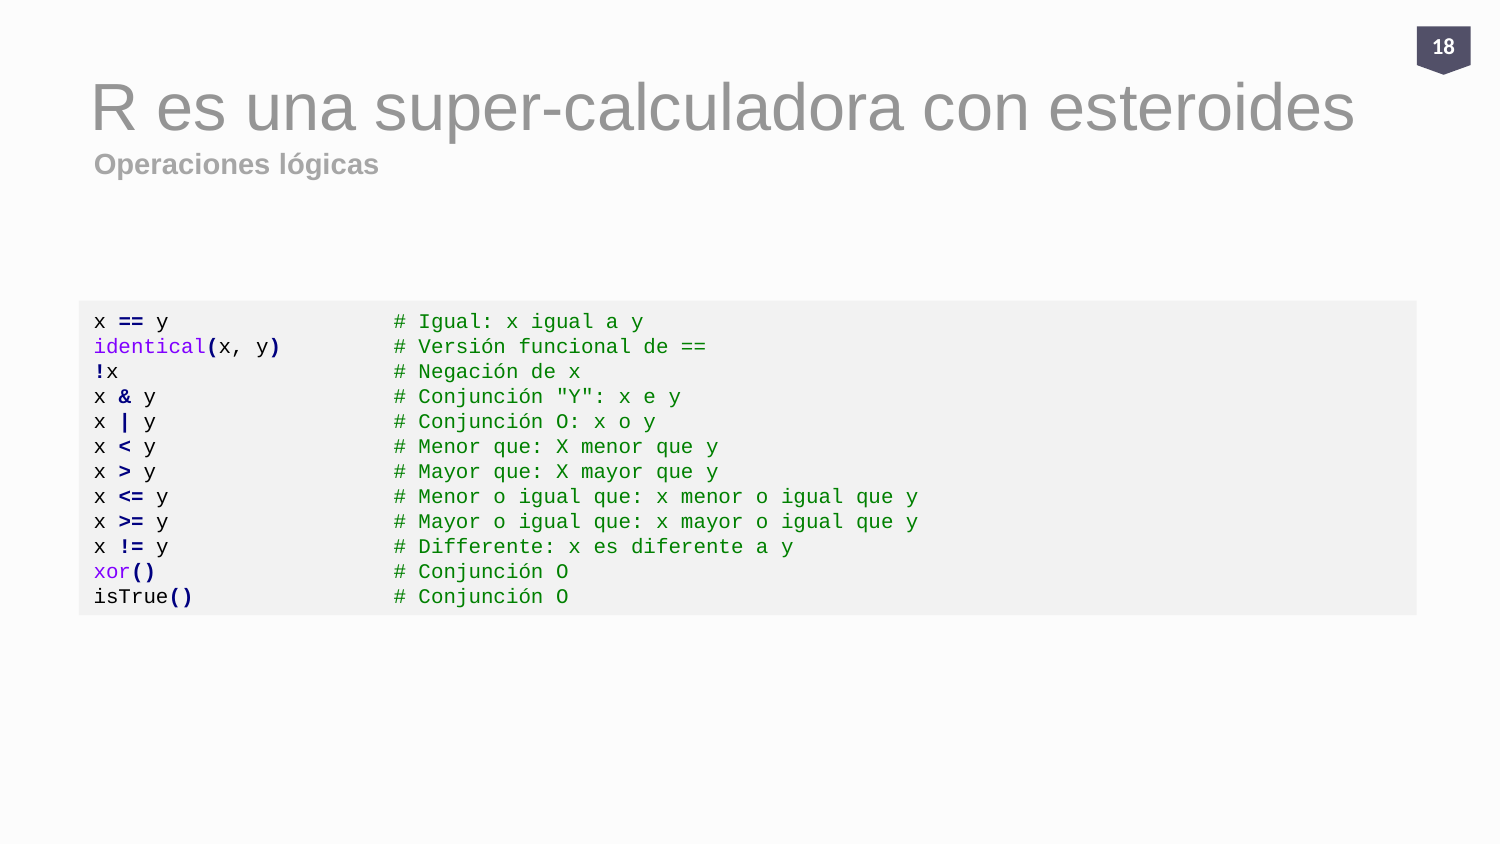

18
# R es una super-calculadora con esteroides
Operaciones lógicas
x == y 		# Igual: x igual a y
identical(x, y)	# Versión funcional de ==
!x	  	# Negación de x
x & y 		# Conjunción "Y": x e y
x | y 		# Conjunción O: x o y
x < y 		# Menor que: X menor que y
x > y 		# Mayor que: X mayor que y
x <= y 		# Menor o igual que: x menor o igual que y
x >= y 		# Mayor o igual que: x mayor o igual que y
x != y		# Differente: x es diferente a y
xor() 		# Conjunción O
isTrue() 		# Conjunción O